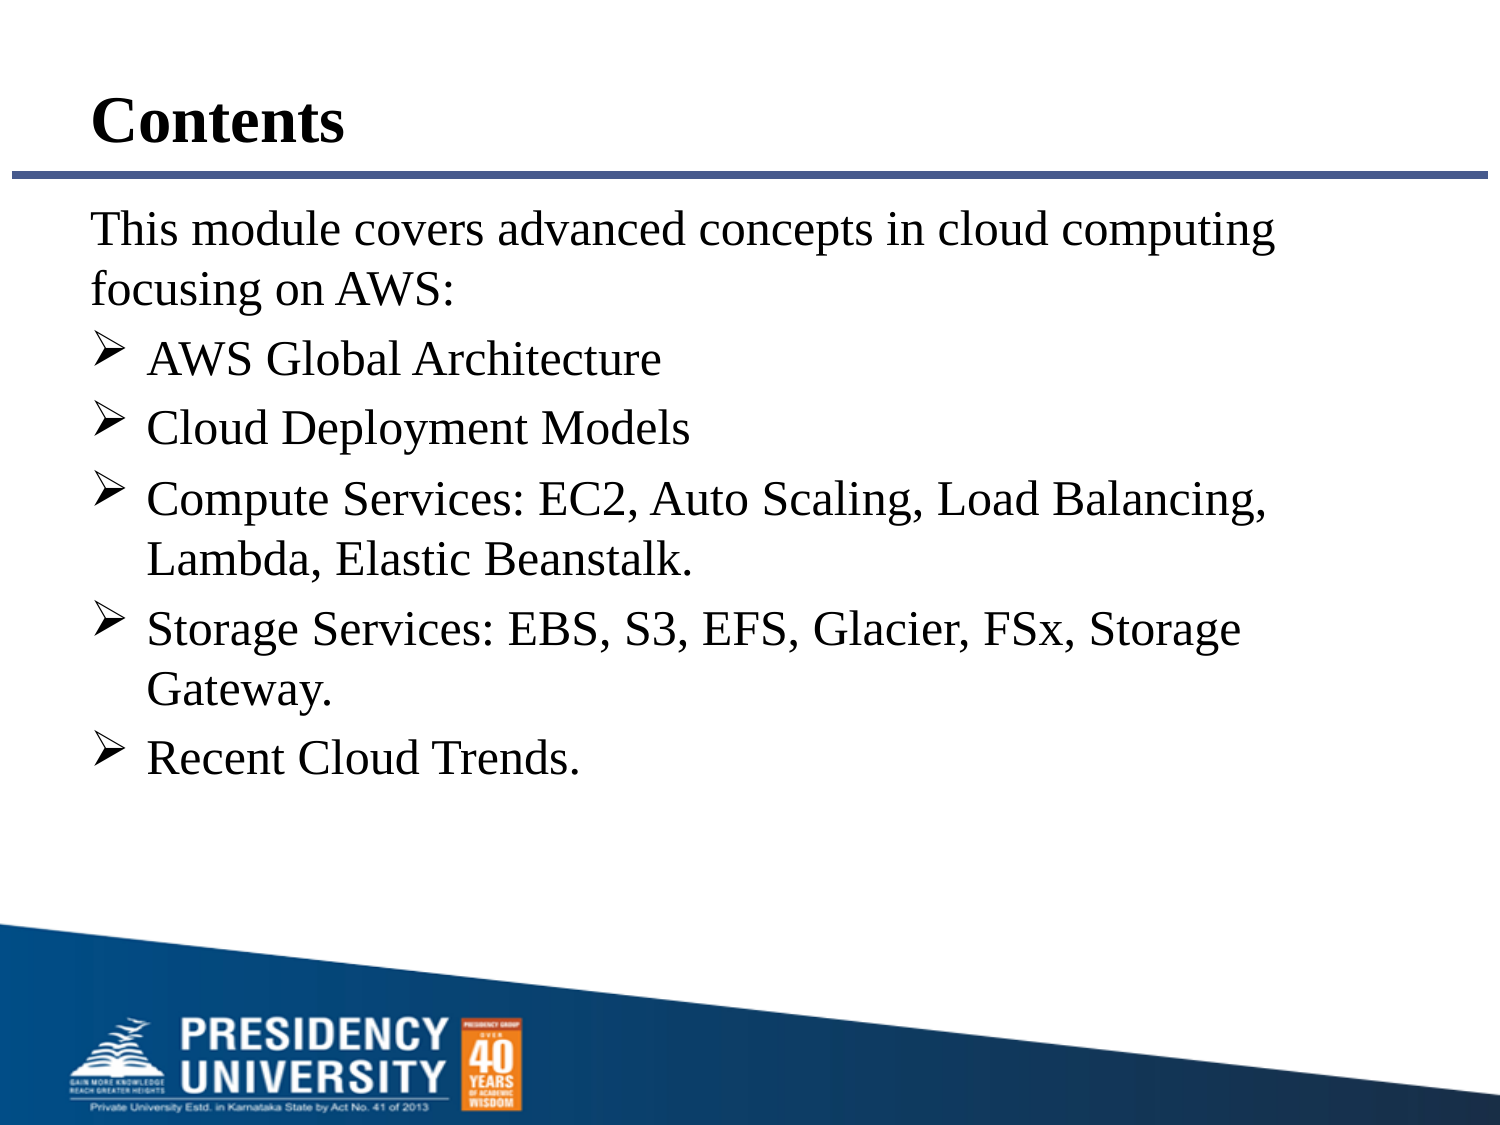

# Contents
This module covers advanced concepts in cloud computing focusing on AWS:
AWS Global Architecture
Cloud Deployment Models
Compute Services: EC2, Auto Scaling, Load Balancing, Lambda, Elastic Beanstalk.
Storage Services: EBS, S3, EFS, Glacier, FSx, Storage Gateway.
Recent Cloud Trends.